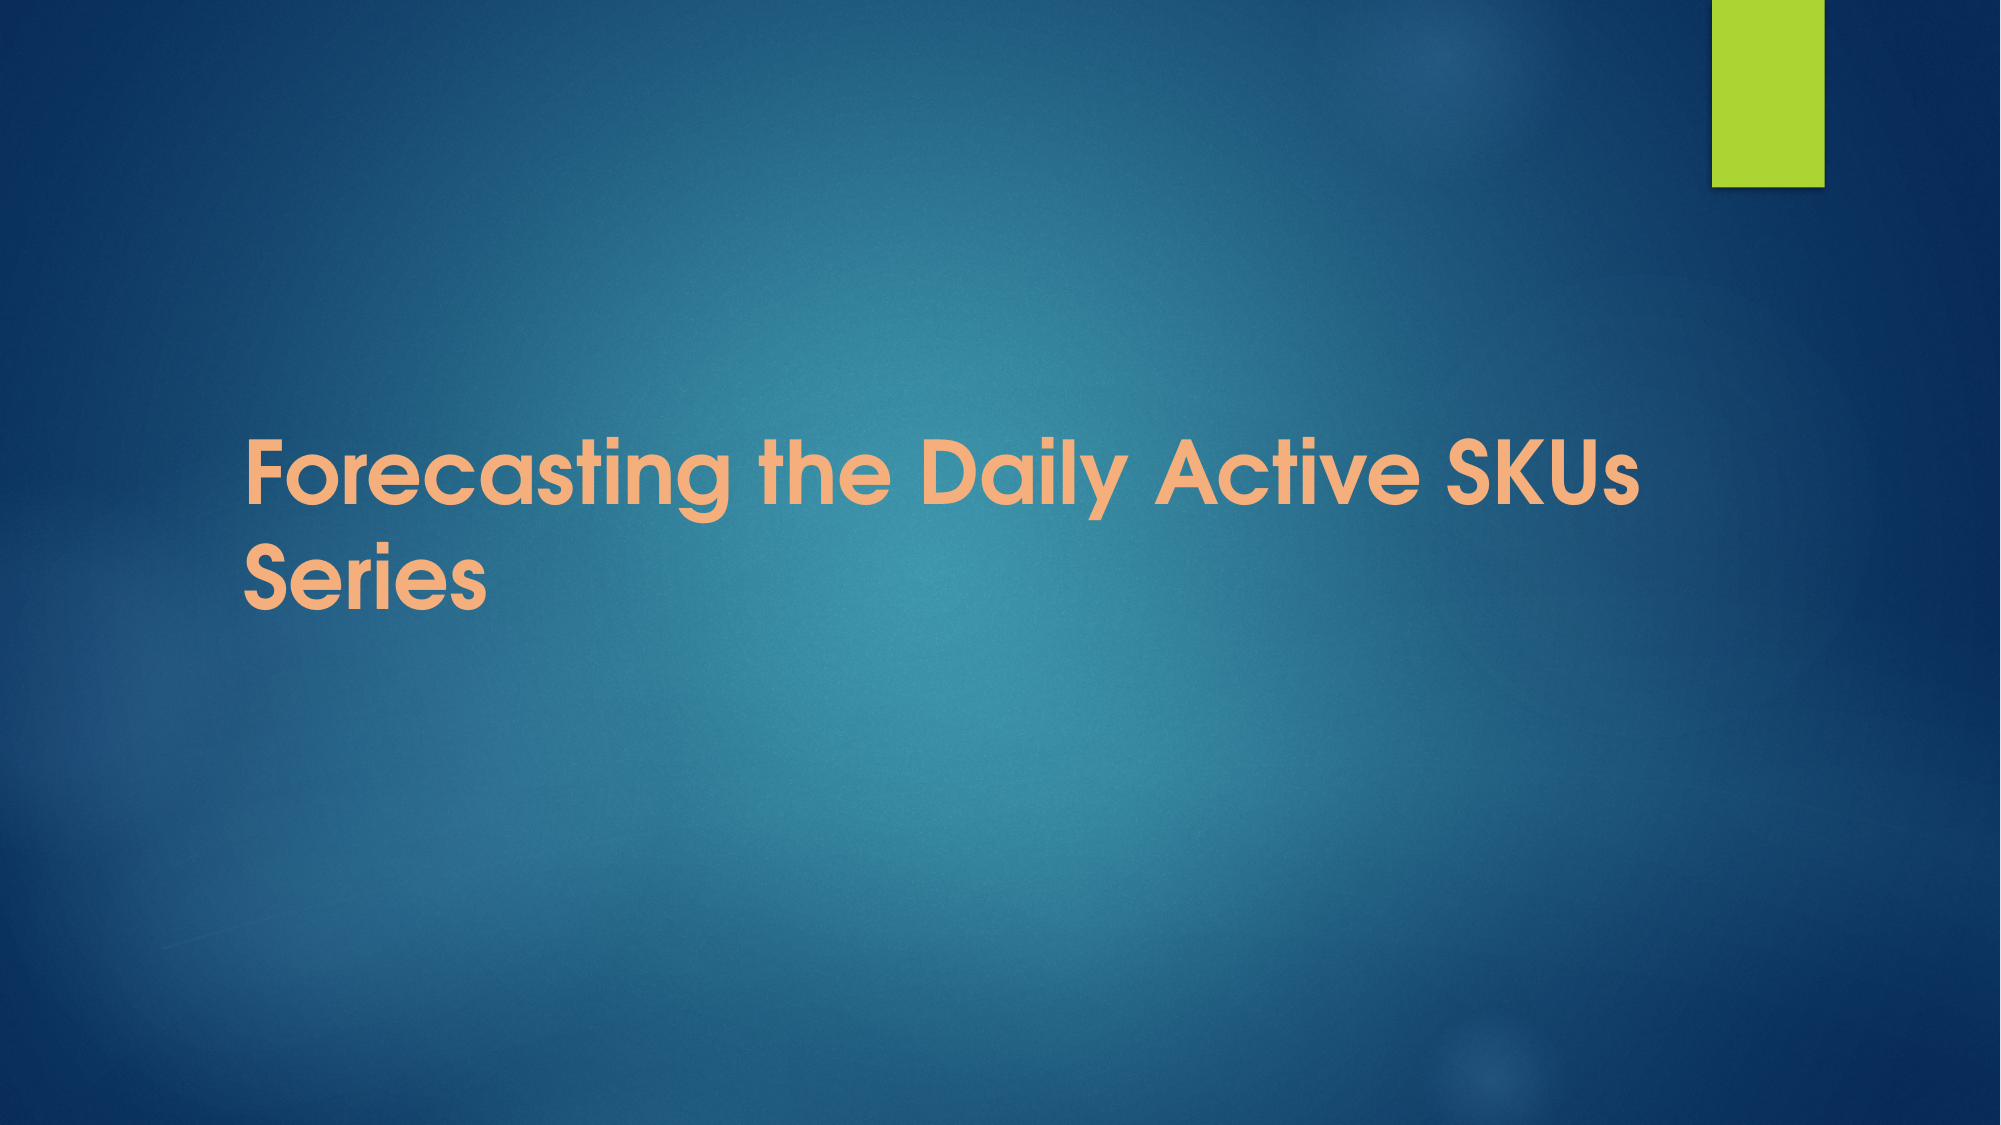

# Forecasting the Daily Active SKUs Series